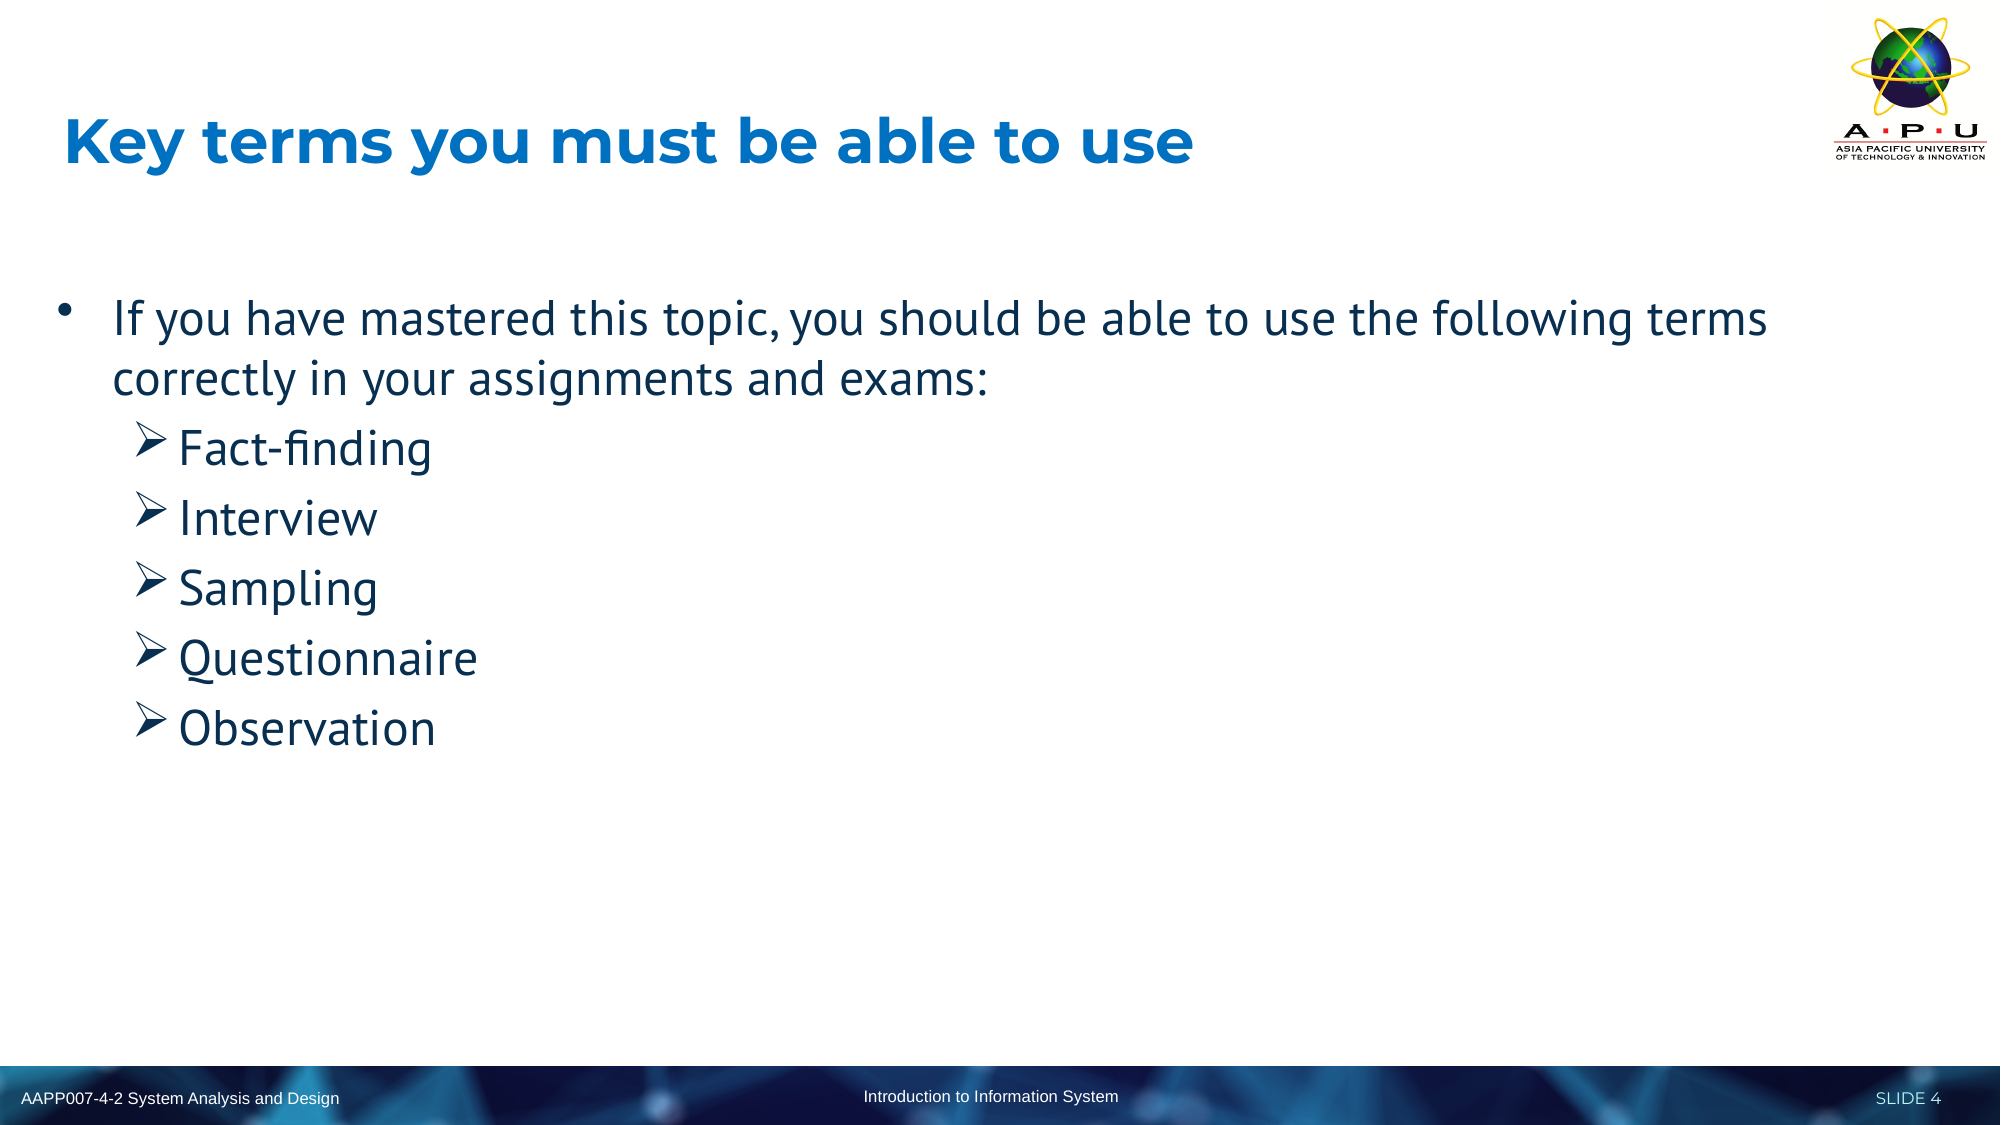

# Key terms you must be able to use
If you have mastered this topic, you should be able to use the following terms correctly in your assignments and exams:
Fact-finding
Interview
Sampling
Questionnaire
Observation